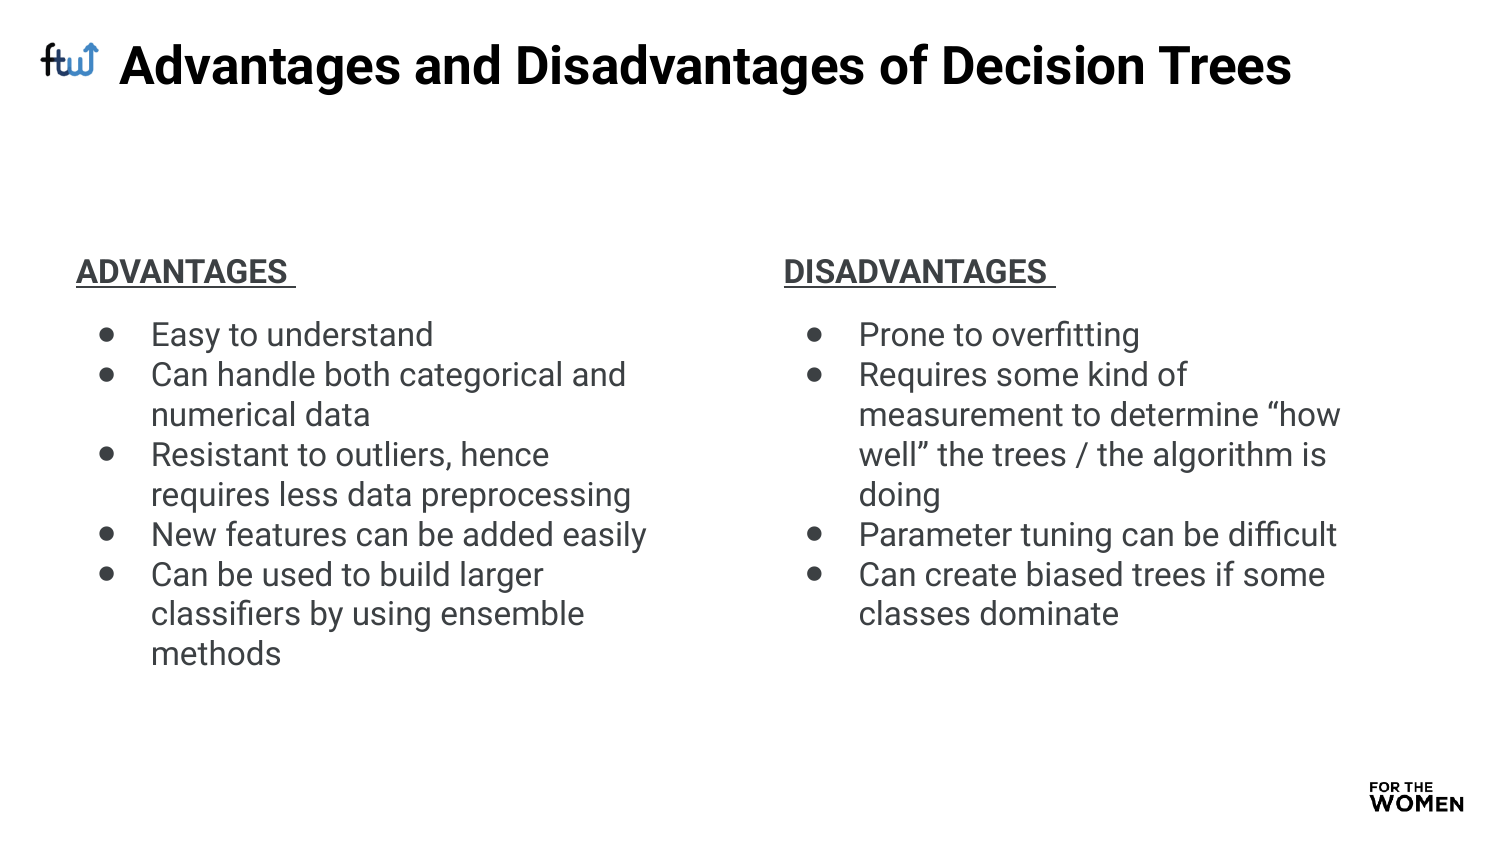

# Advantages and Disadvantages of Decision Trees

ADVANTAGES
Easy to understand
Can handle both categorical and numerical data
Resistant to outliers, hence requires less data preprocessing
New features can be added easily
Can be used to build larger classifiers by using ensemble methods
DISADVANTAGES
Prone to overfitting
Requires some kind of measurement to determine “how well” the trees / the algorithm is doing
Parameter tuning can be difficult
Can create biased trees if some classes dominate